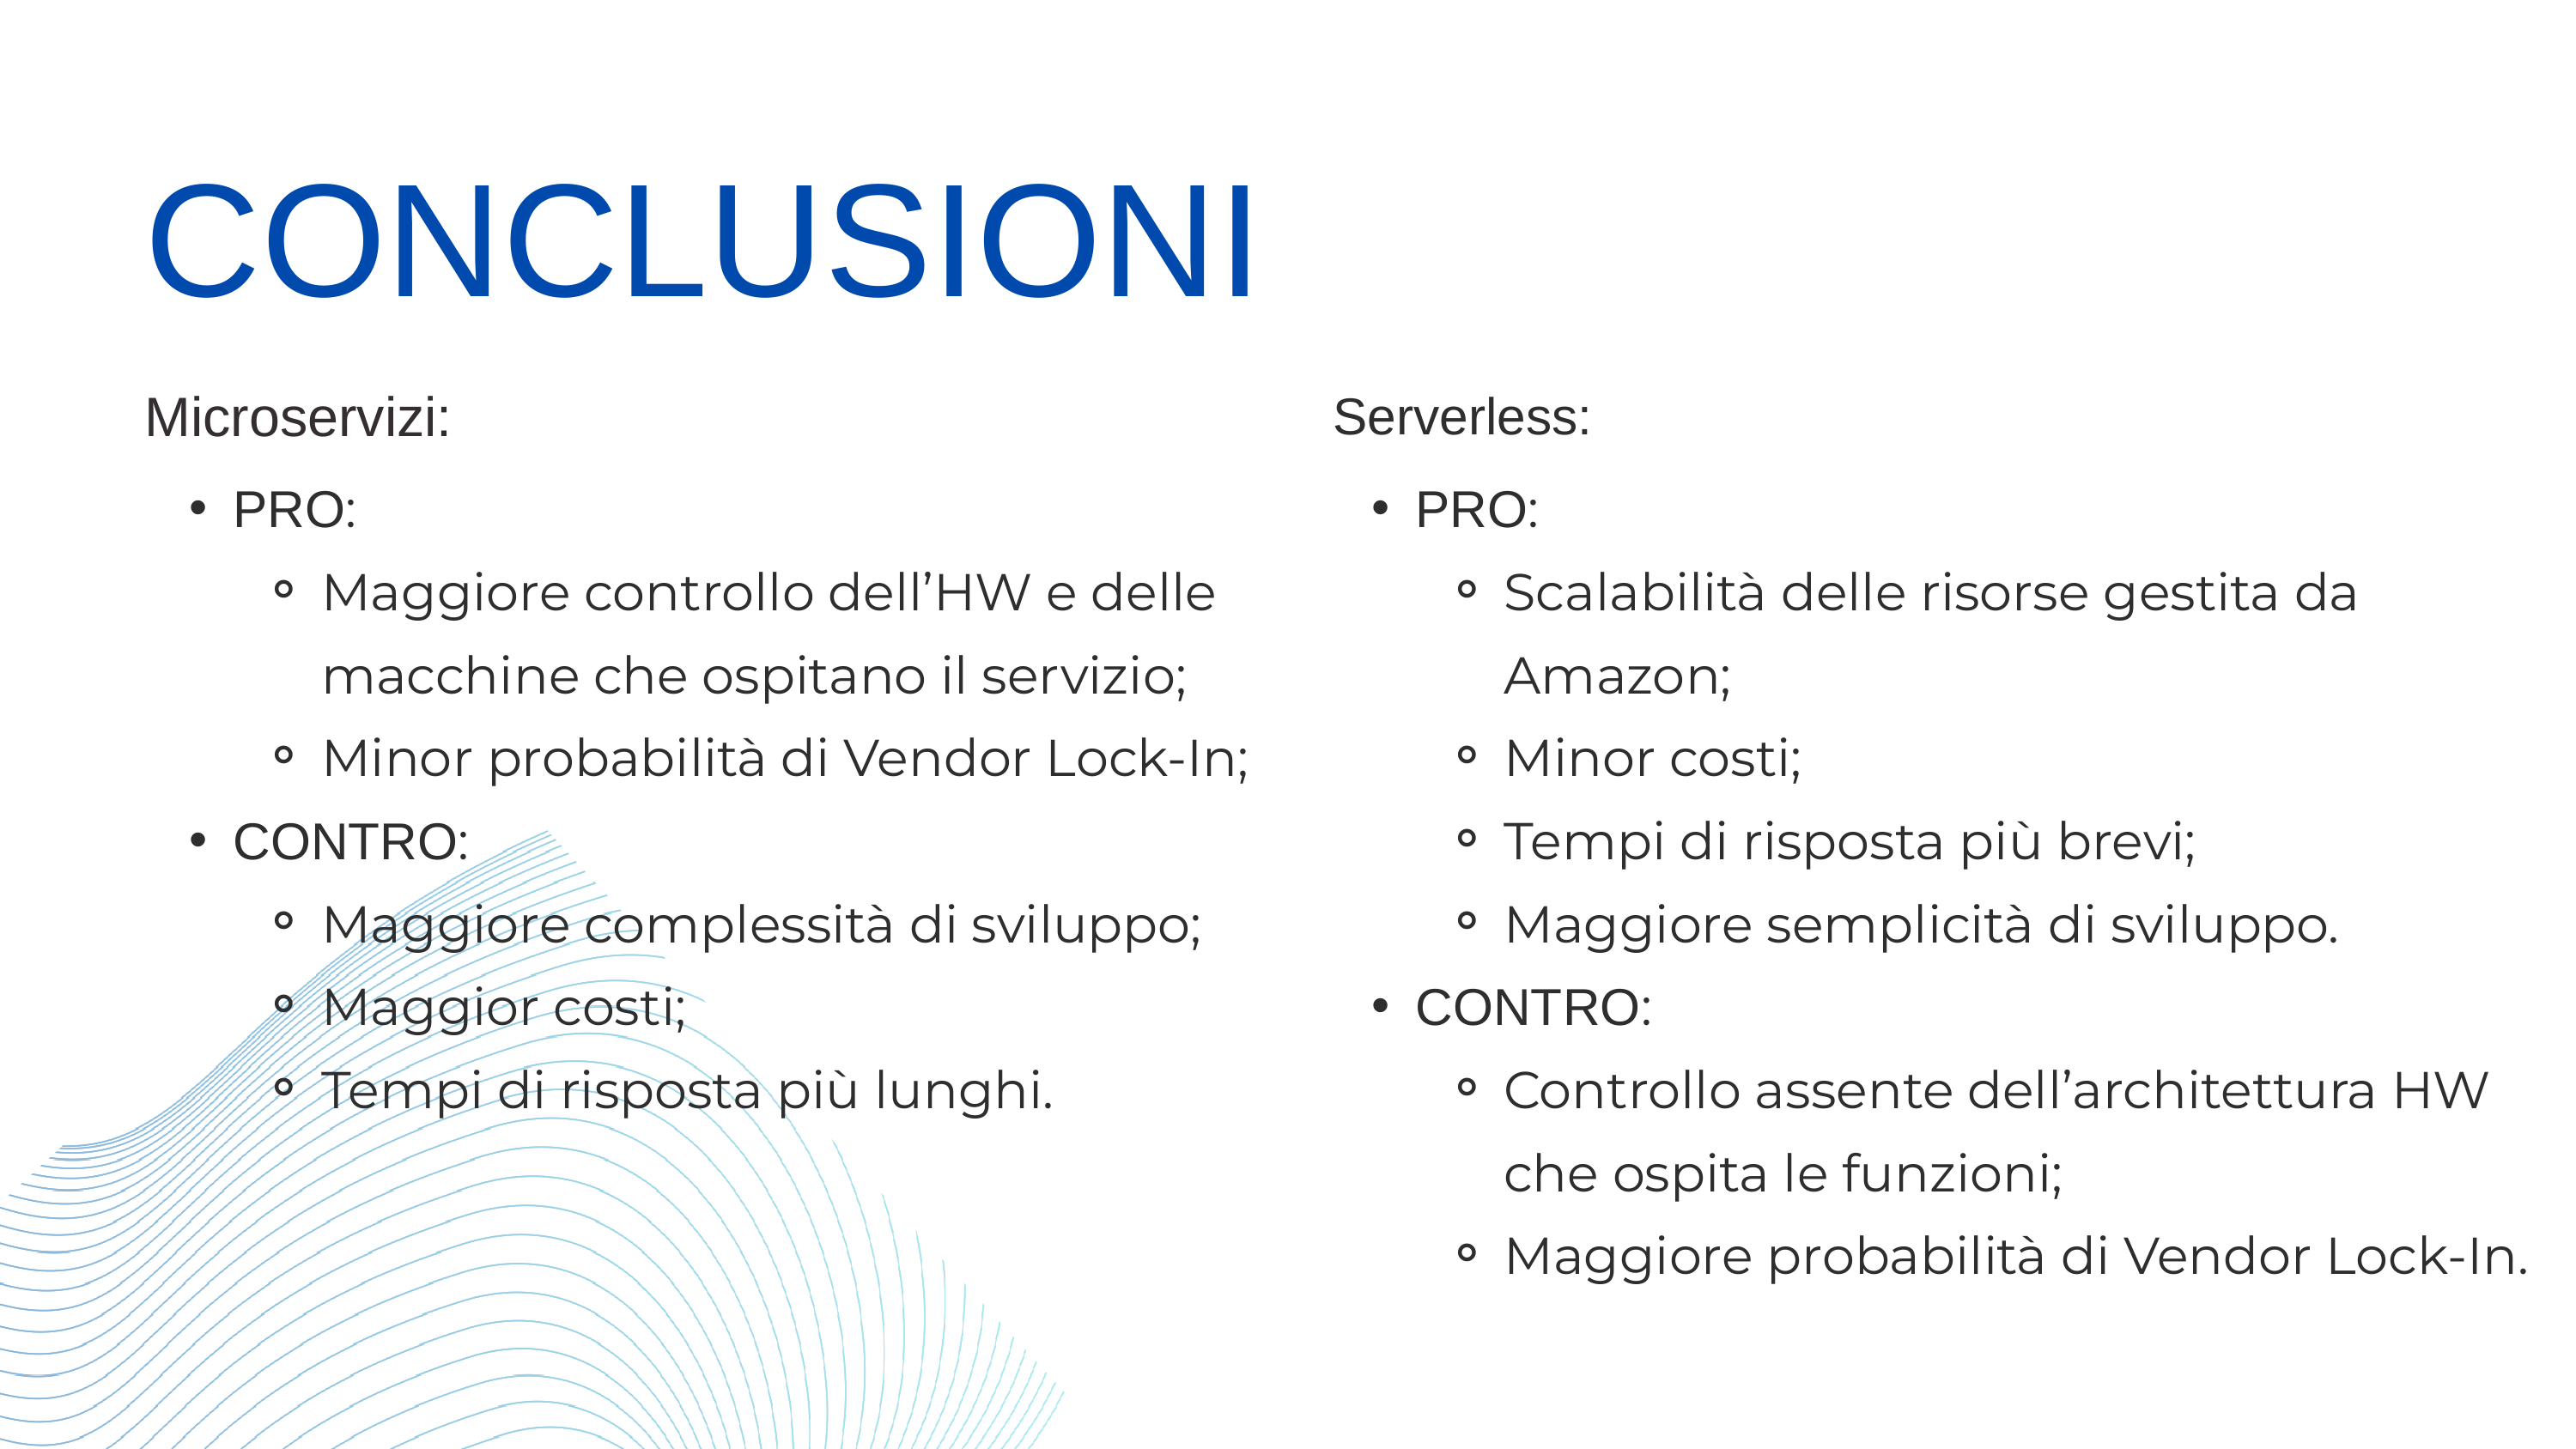

CONCLUSIONI
Microservizi:
Serverless:
PRO:​
Maggiore controllo dell’HW e delle macchine che ospitano il servizio;​
Minor probabilità di Vendor Lock-In;​
CONTRO:​
Maggiore complessità di sviluppo;​
Maggior costi;​
Tempi di risposta più lunghi.​
PRO:​
Scalabilità delle risorse gestita da Amazon;​
Minor costi;​
Tempi di risposta più brevi;​
Maggiore semplicità di sviluppo.​
CONTRO:​
Controllo assente dell’architettura HW che ospita le funzioni;​
Maggiore probabilità di Vendor Lock-In.​